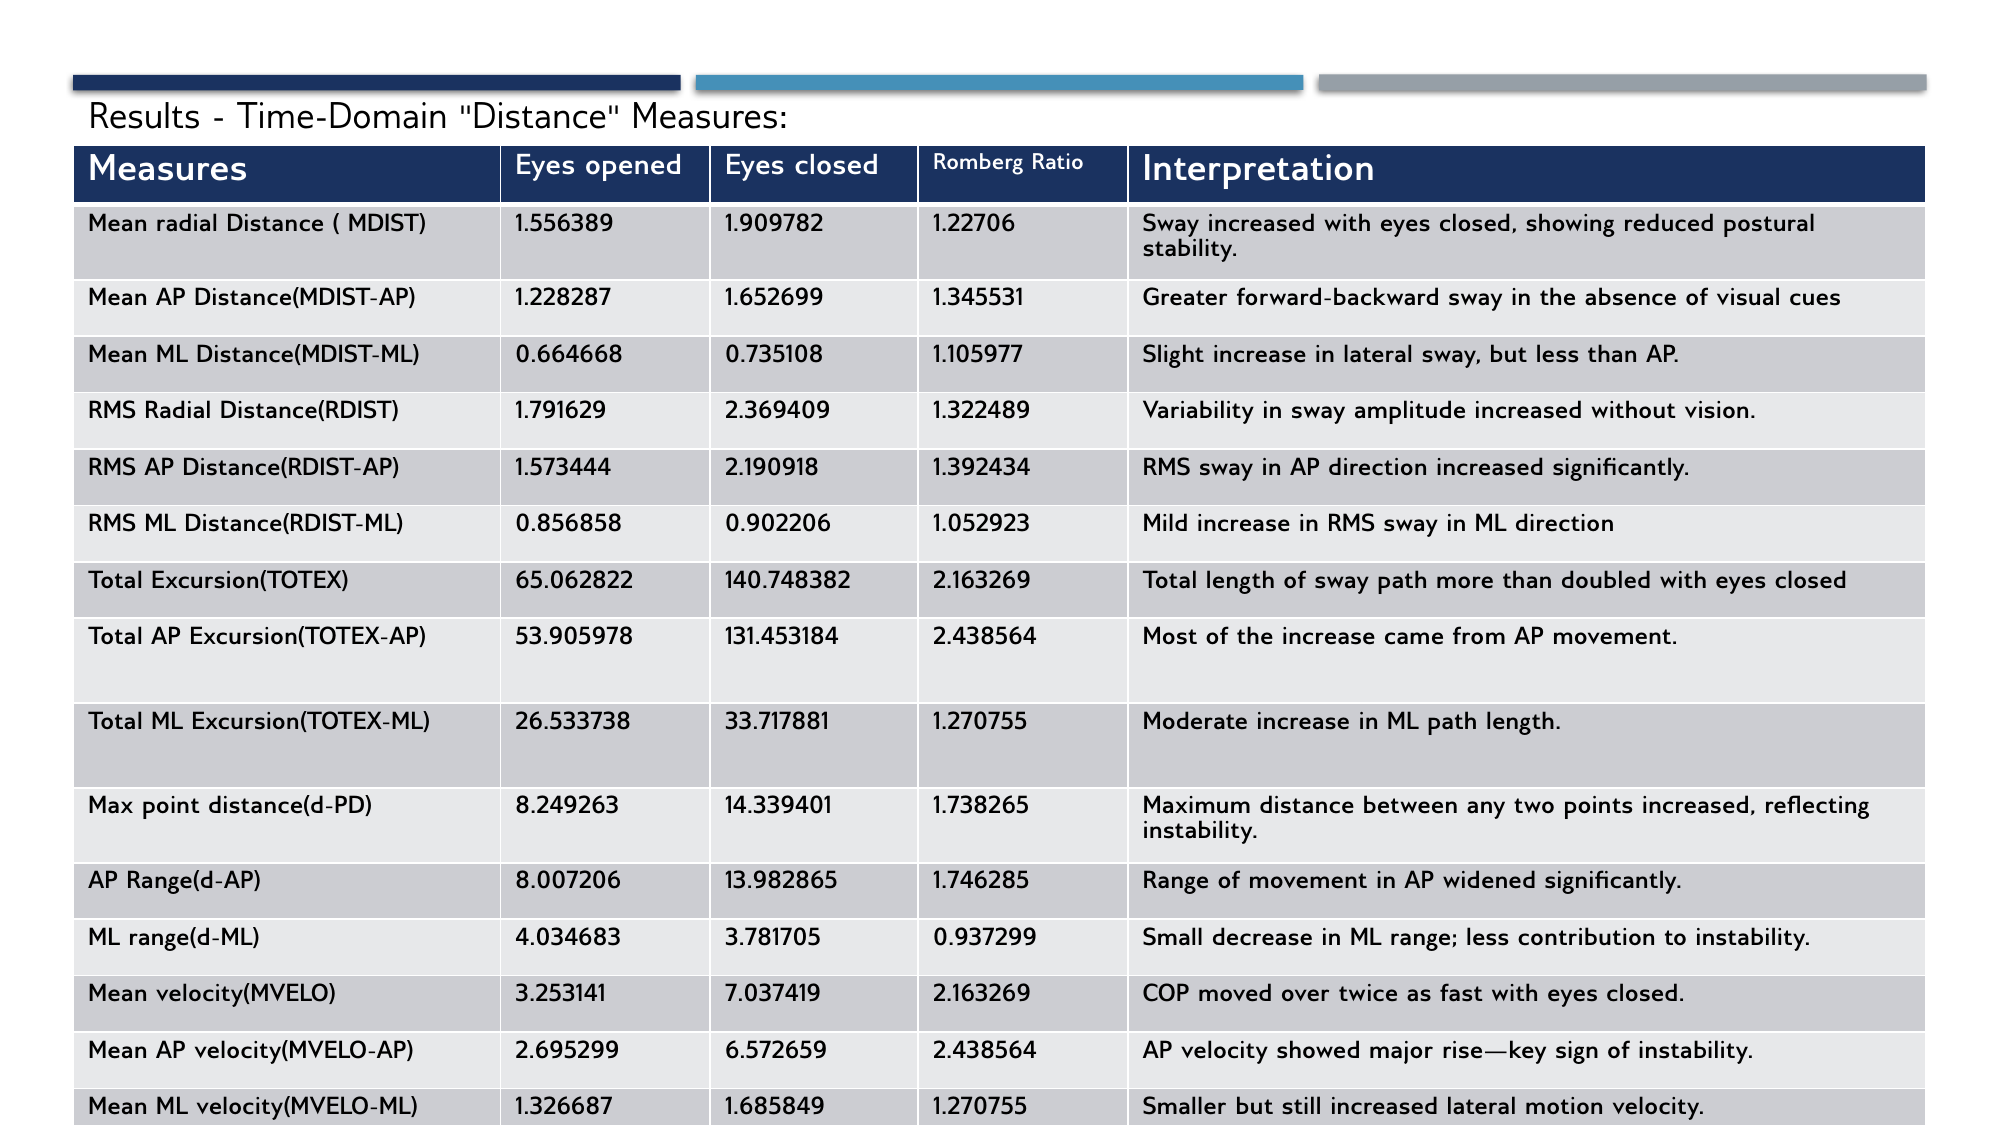

Results - Time-Domain "Distance" Measures:
| Measures | Eyes opened | Eyes closed | Romberg Ratio | Interpretation |
| --- | --- | --- | --- | --- |
| Mean radial Distance ( MDIST) | 1.556389 | 1.909782 | 1.22706 | Sway increased with eyes closed, showing reduced postural stability. |
| Mean AP Distance(MDIST-AP) | 1.228287 | 1.652699 | 1.345531 | Greater forward-backward sway in the absence of visual cues |
| Mean ML Distance(MDIST-ML) | 0.664668 | 0.735108 | 1.105977 | Slight increase in lateral sway, but less than AP. |
| RMS Radial Distance(RDIST) | 1.791629 | 2.369409 | 1.322489 | Variability in sway amplitude increased without vision. |
| RMS AP Distance(RDIST-AP) | 1.573444 | 2.190918 | 1.392434 | RMS sway in AP direction increased significantly. |
| RMS ML Distance(RDIST-ML) | 0.856858 | 0.902206 | 1.052923 | Mild increase in RMS sway in ML direction |
| Total Excursion(TOTEX) | 65.062822 | 140.748382 | 2.163269 | Total length of sway path more than doubled with eyes closed |
| Total AP Excursion(TOTEX-AP) | 53.905978 | 131.453184 | 2.438564 | Most of the increase came from AP movement. |
| Total ML Excursion(TOTEX-ML) | 26.533738 | 33.717881 | 1.270755 | Moderate increase in ML path length. |
| Max point distance(d-PD) | 8.249263 | 14.339401 | 1.738265 | Maximum distance between any two points increased, reflecting instability. |
| AP Range(d-AP) | 8.007206 | 13.982865 | 1.746285 | Range of movement in AP widened significantly. |
| ML range(d-ML) | 4.034683 | 3.781705 | 0.937299 | Small decrease in ML range; less contribution to instability. |
| Mean velocity(MVELO) | 3.253141 | 7.037419 | 2.163269 | COP moved over twice as fast with eyes closed. |
| Mean AP velocity(MVELO-AP) | 2.695299 | 6.572659 | 2.438564 | AP velocity showed major rise—key sign of instability. |
| Mean ML velocity(MVELO-ML) | 1.326687 | 1.685849 | 1.270755 | Smaller but still increased lateral motion velocity. |